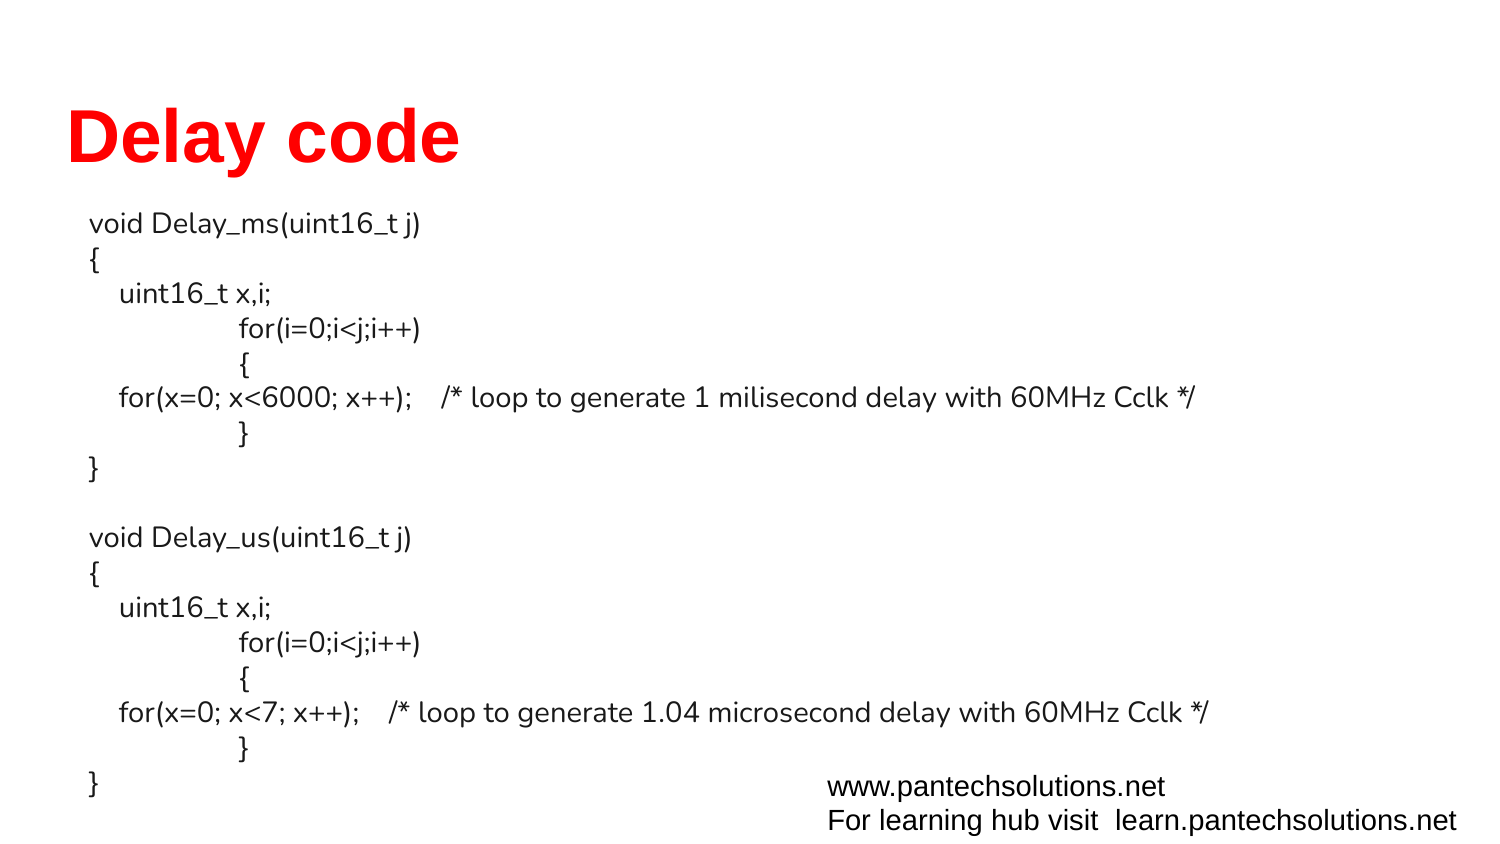

# Delay code
void Delay_ms(uint16_t j)
{
    uint16_t x,i;
	for(i=0;i<j;i++)
	{
    for(x=0; x<6000; x++);    /* loop to generate 1 milisecond delay with 60MHz Cclk */
	}
}

void Delay_us(uint16_t j)
{
    uint16_t x,i;
	for(i=0;i<j;i++)
	{
    for(x=0; x<7; x++);    /* loop to generate 1.04 microsecond delay with 60MHz Cclk */
	}
}

www.pantechsolutions.net
For learning hub visit  learn.pantechsolutions.net